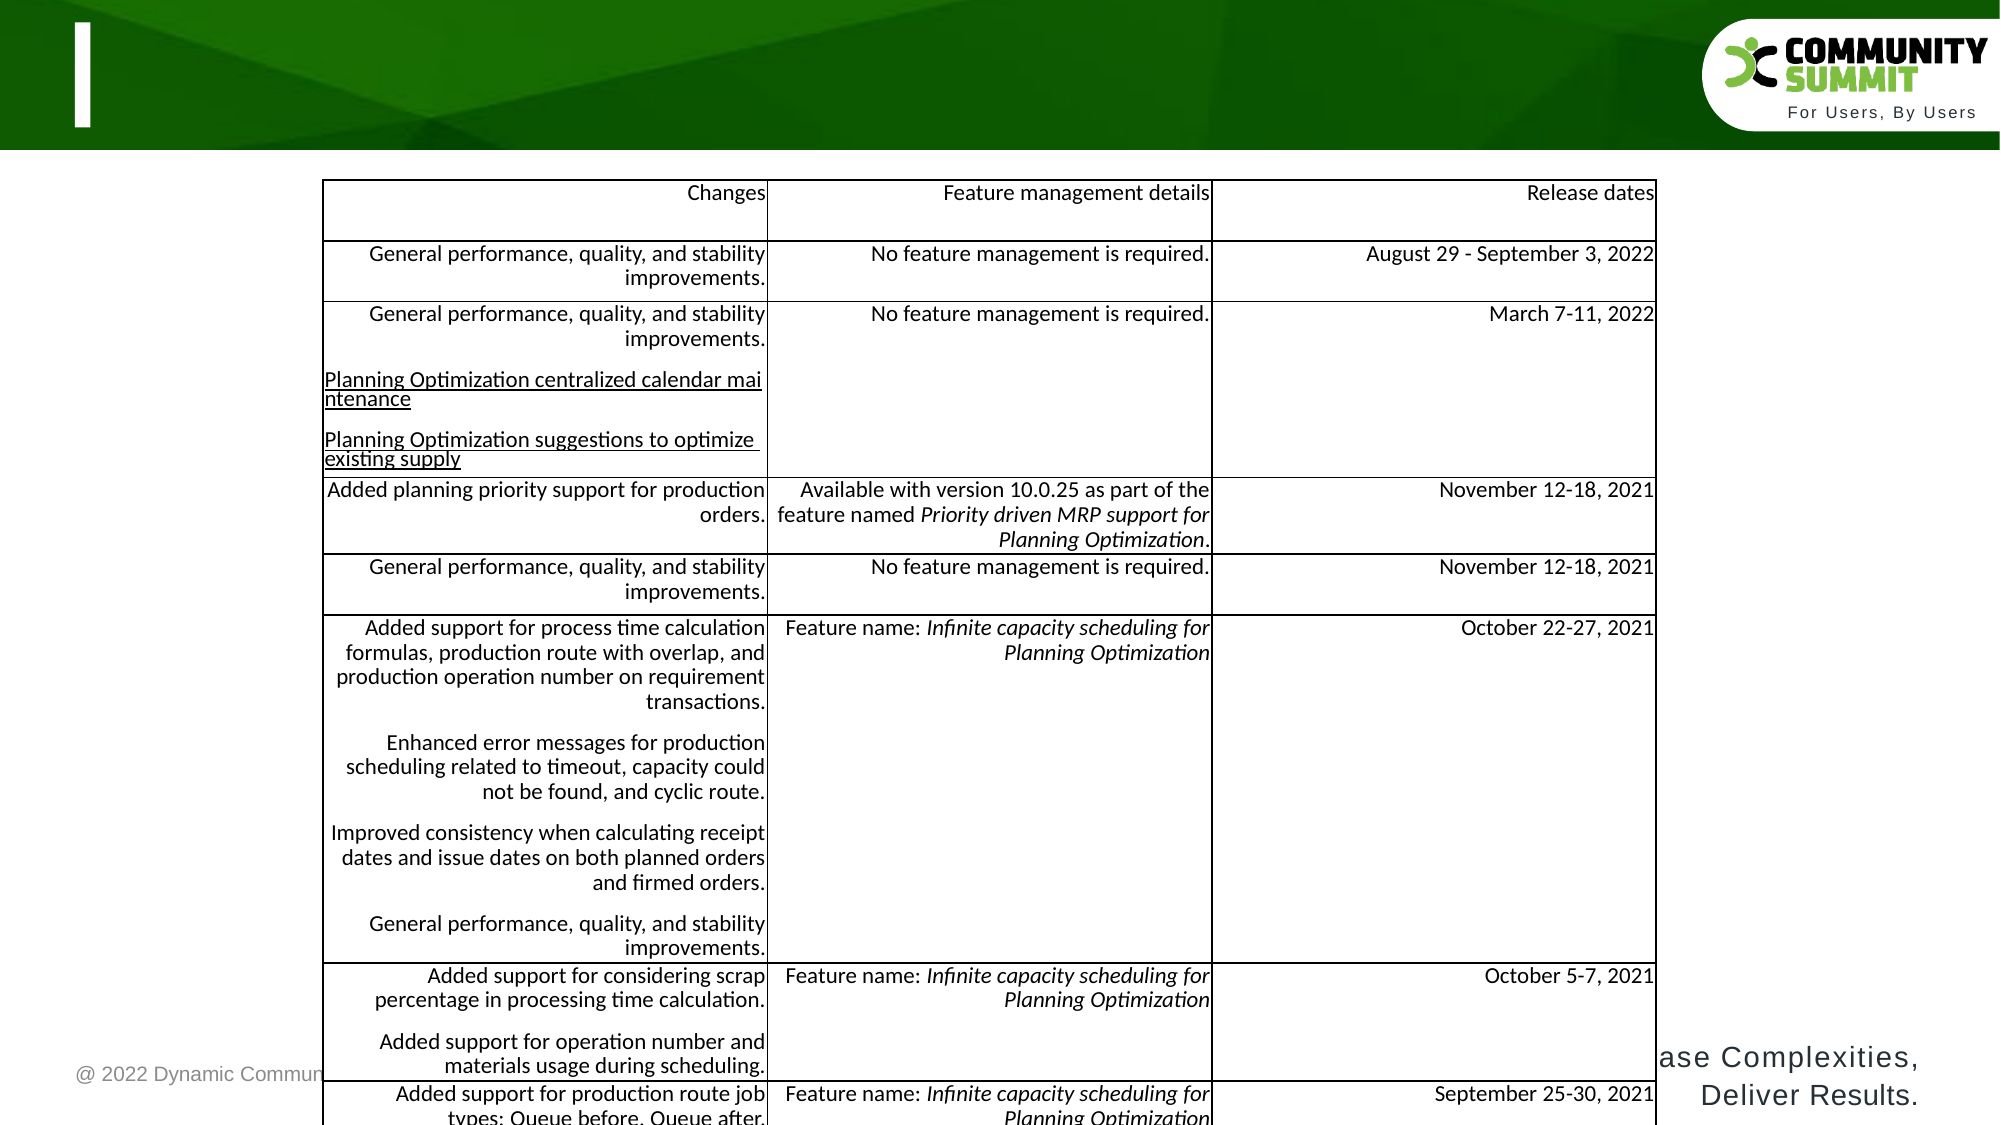

| Changes | Feature management details | Release dates |
| --- | --- | --- |
| General performance, quality, and stability improvements. | No feature management is required. | August 29 - September 3, 2022 |
| General performance, quality, and stability improvements. Planning Optimization centralized calendar maintenance Planning Optimization suggestions to optimize existing supply Planning Optimization support for subcontracting | No feature management is required. | March 7-11, 2022 |
| Added planning priority support for production orders. | Available with version 10.0.25 as part of the feature named Priority driven MRP support for Planning Optimization. | November 12-18, 2021 |
| General performance, quality, and stability improvements. | No feature management is required. | November 12-18, 2021 |
| Added support for process time calculation formulas, production route with overlap, and production operation number on requirement transactions. Enhanced error messages for production scheduling related to timeout, capacity could not be found, and cyclic route. Improved consistency when calculating receipt dates and issue dates on both planned orders and firmed orders. General performance, quality, and stability improvements. | Feature name: Infinite capacity scheduling for Planning Optimization | October 22-27, 2021 |
| Added support for considering scrap percentage in processing time calculation. Added support for operation number and materials usage during scheduling. | Feature name: Infinite capacity scheduling for Planning Optimization | October 5-7, 2021 |
| Added support for production route job types: Queue before, Queue after, and Transport time. General performance, quality, and stability improvements. | Feature name: Infinite capacity scheduling for Planning Optimization | September 25-30, 2021 |
| Added support for master plans with Scheduling method set to Operations scheduling. On the Route groups page, respect settings for the Activation, Working time, and Capacity check boxes for rows with a Route/job type of Setup or Process. General performance, quality, and stability improvements. | Operations scheduling is available in feature management as of version 10.0.20. Feature name: Infinite capacity scheduling for Planning Optimization | September 9–17, 2021 |
| General performance, quality, and stability improvements. | No feature management is required. | August 25–30, 2021 |
| Added Lead time field to planned orders. General performance, quality, and stability improvements. | No feature management is required. | August 12–17, 2021 |
| Added resource type requirements for infinite capacity scheduling. Improved resource efficiency and calendar efficiency for infinite capacity scheduling. For more information, see Scheduling with infinite capacity. | Available in feature management as of version 10.0.20. Feature name: Infinite capacity scheduling for Planning Optimization | July 6–12, 2021 |
| General quality improvements. | No feature management is required. | July 6–12, 2021 |